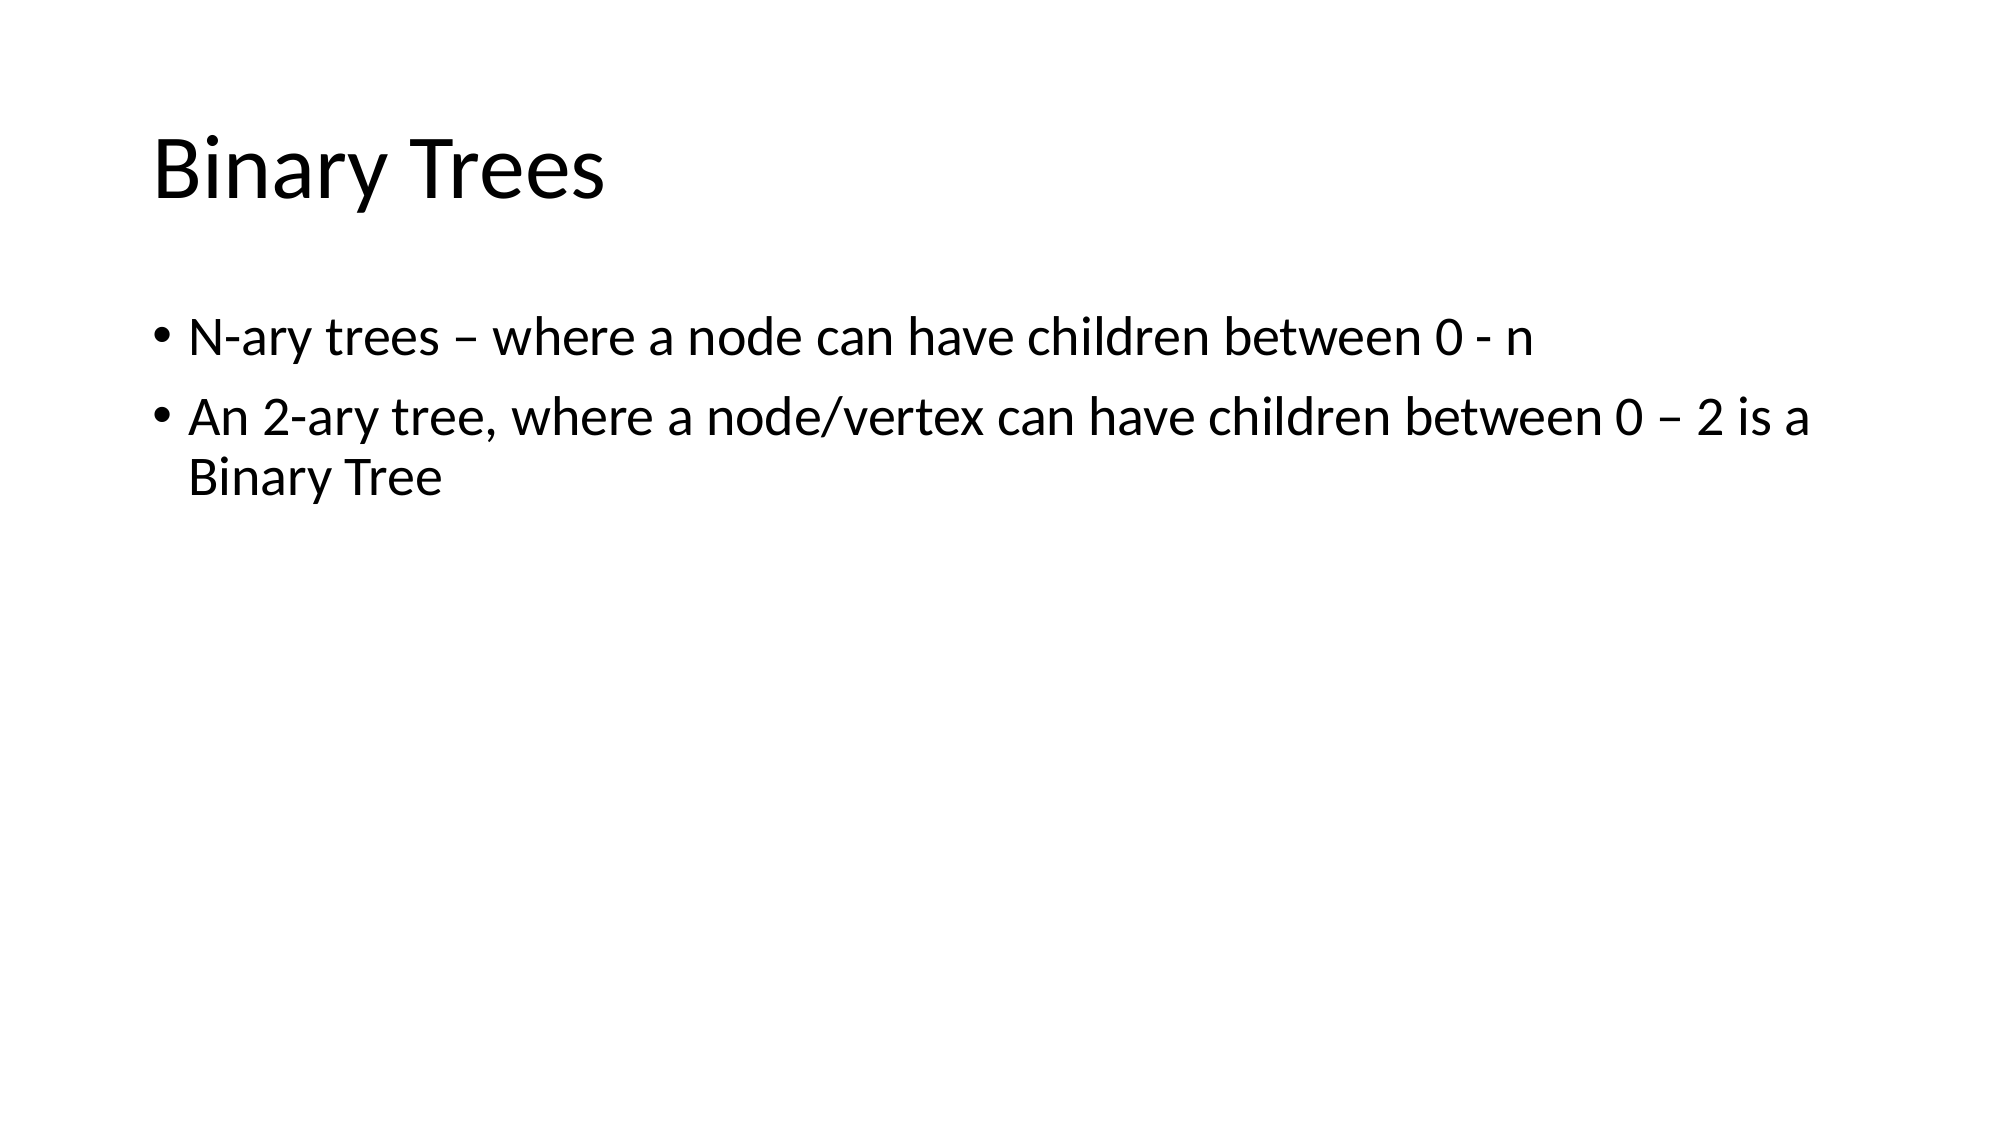

# Binary Trees
N-ary trees – where a node can have children between 0 - n
An 2-ary tree, where a node/vertex can have children between 0 – 2 is a Binary Tree